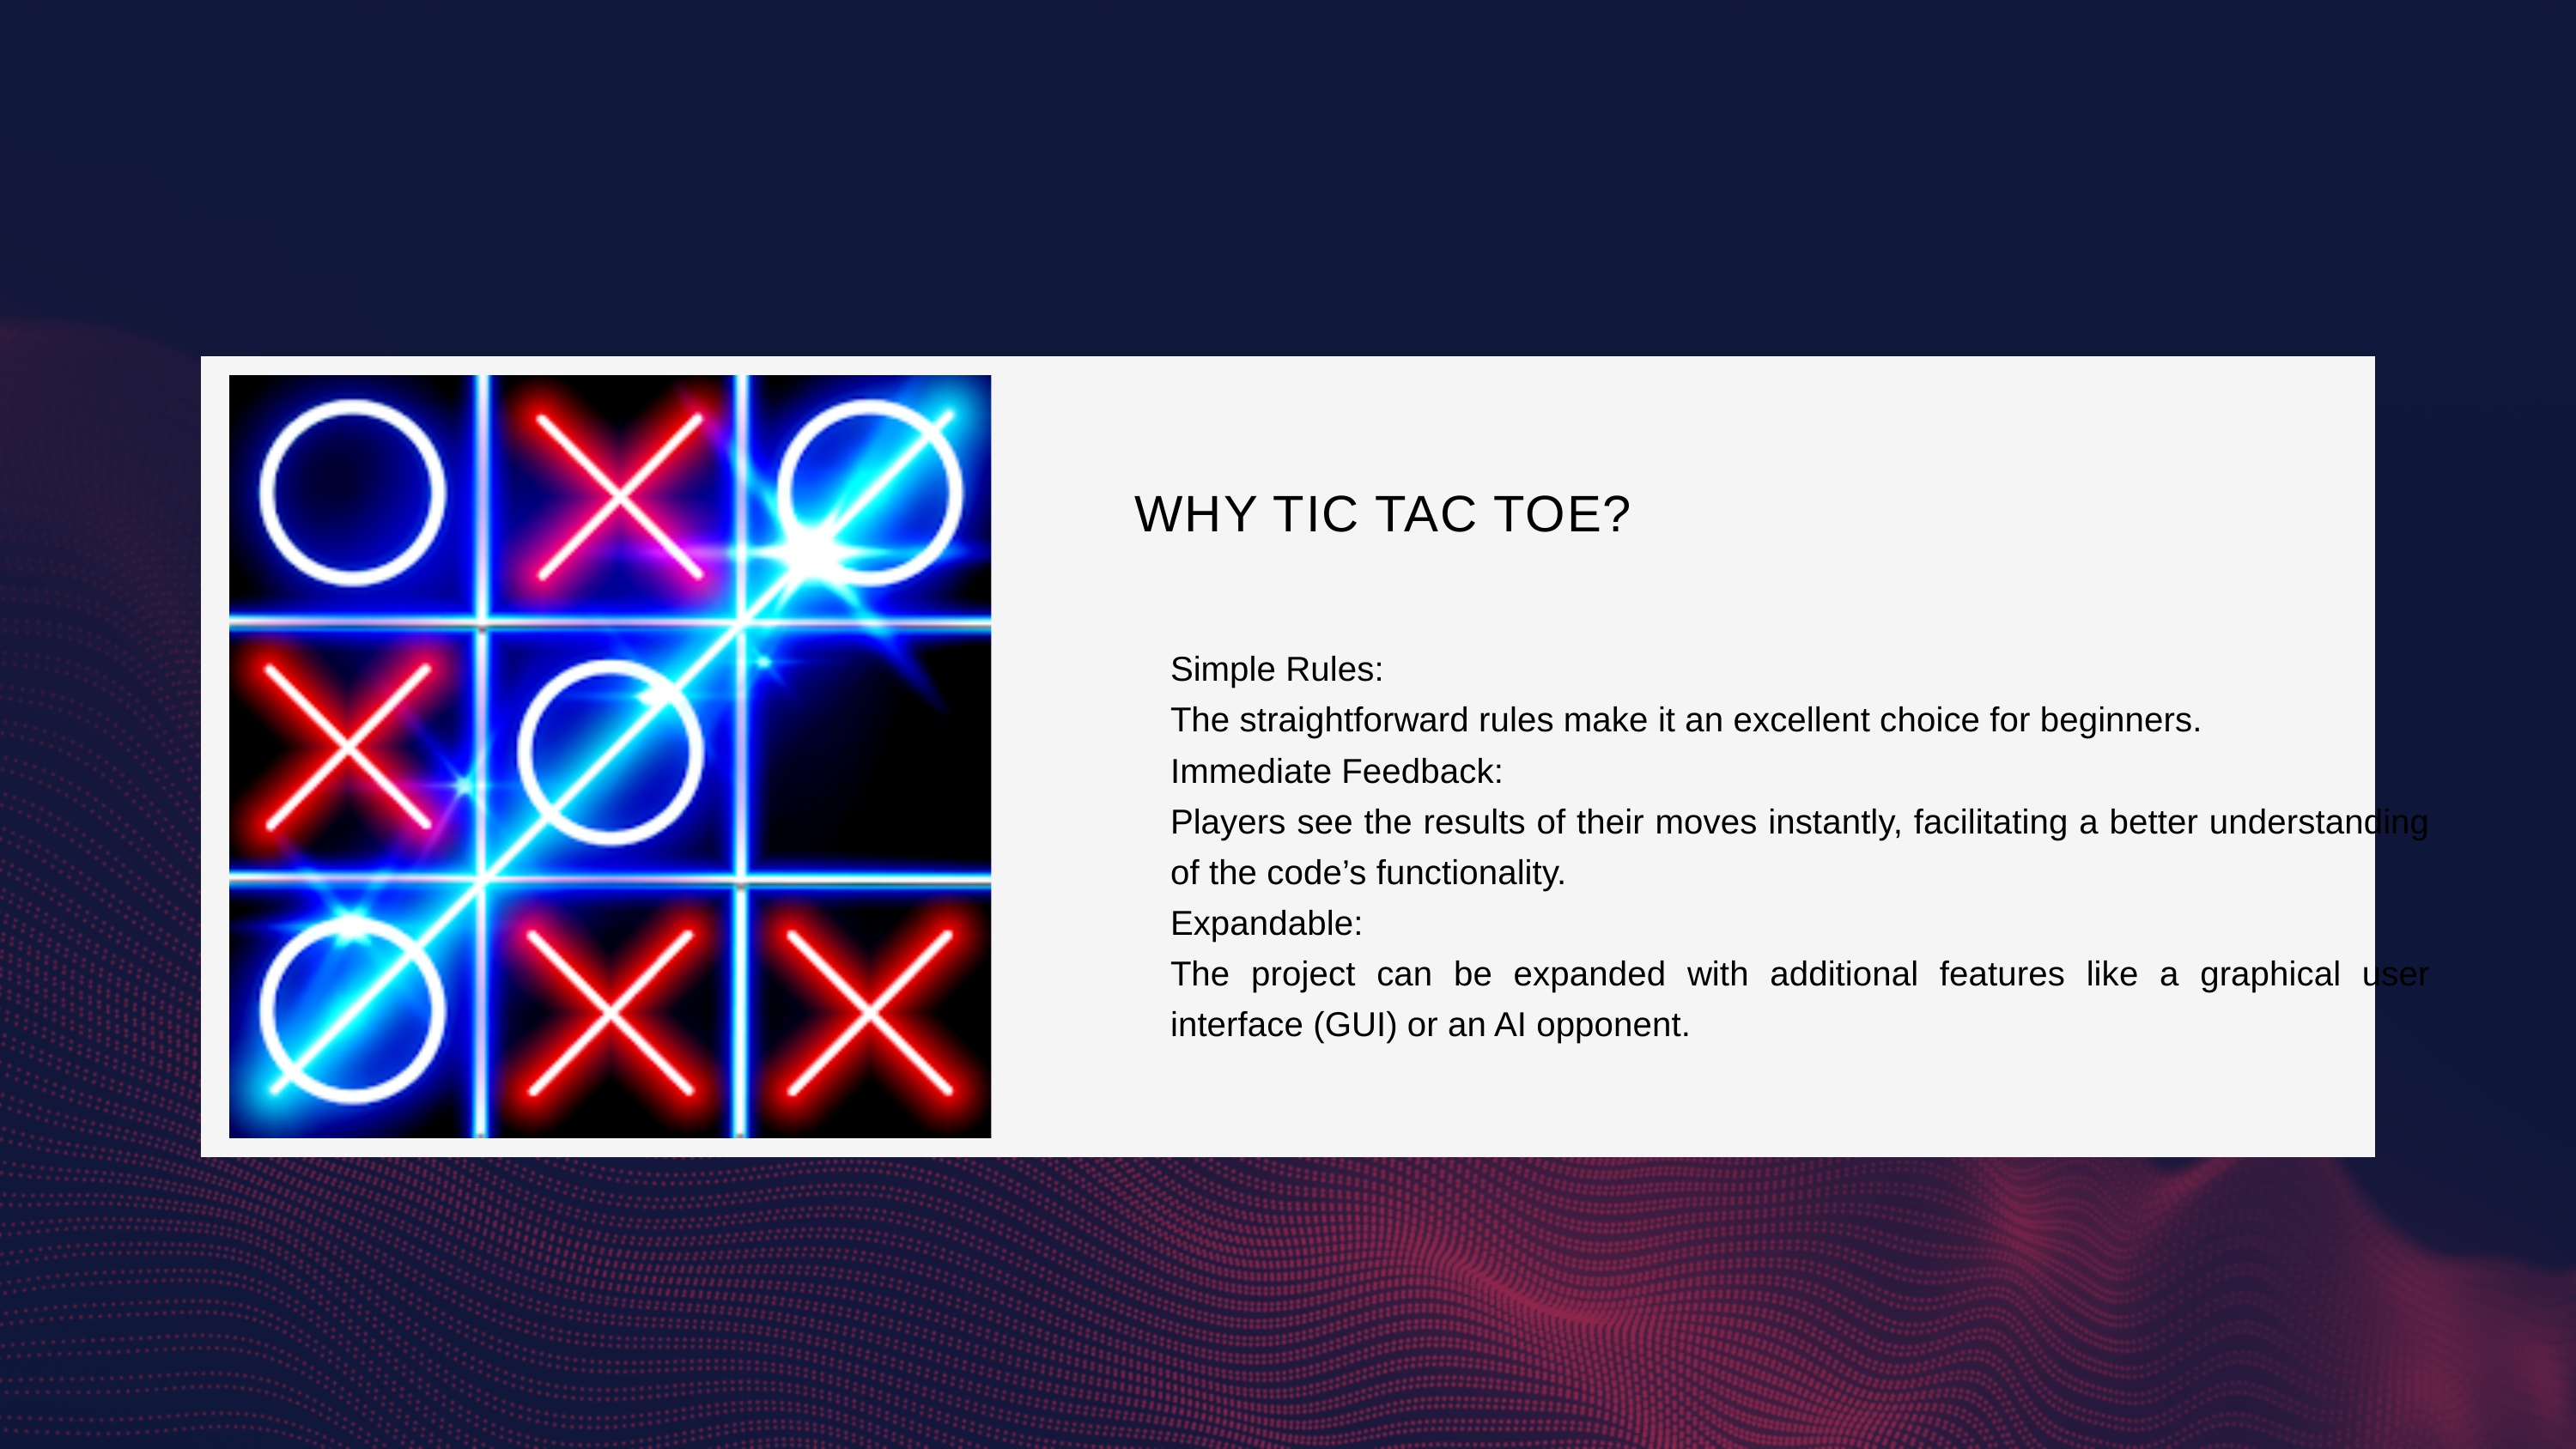

WHY TIC TAC TOE?

Simple Rules:
The straightforward rules make it an excellent choice for beginners.
Immediate Feedback:
Players see the results of their moves instantly, facilitating a better understanding of the code’s functionality.
Expandable:
The project can be expanded with additional features like a graphical user interface (GUI) or an AI opponent.